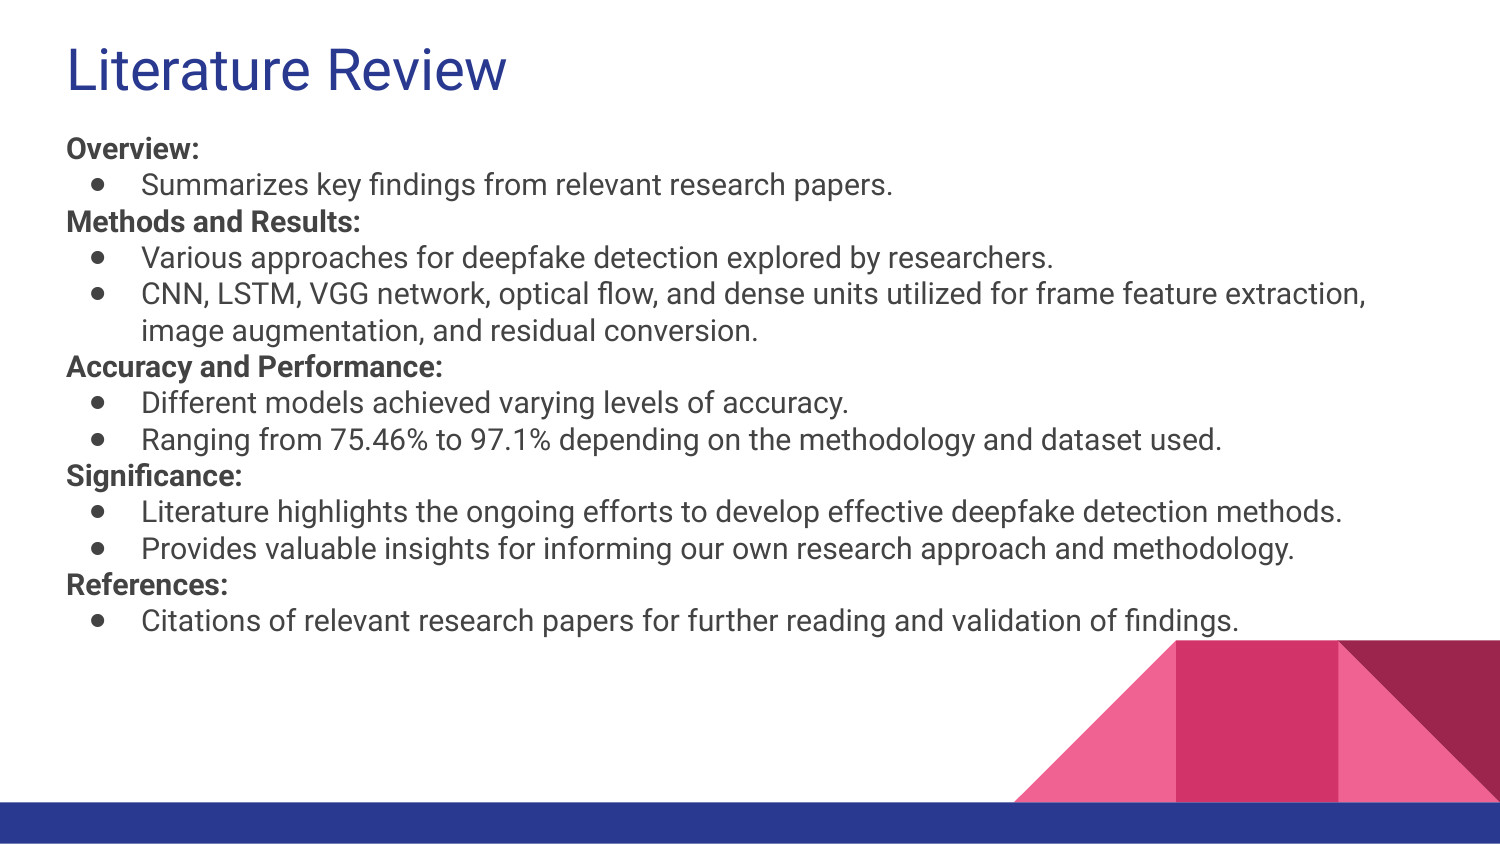

# Literature Review
Overview:
Summarizes key findings from relevant research papers.
Methods and Results:
Various approaches for deepfake detection explored by researchers.
CNN, LSTM, VGG network, optical flow, and dense units utilized for frame feature extraction, image augmentation, and residual conversion.
Accuracy and Performance:
Different models achieved varying levels of accuracy.
Ranging from 75.46% to 97.1% depending on the methodology and dataset used.
Significance:
Literature highlights the ongoing efforts to develop effective deepfake detection methods.
Provides valuable insights for informing our own research approach and methodology.
References:
Citations of relevant research papers for further reading and validation of findings.